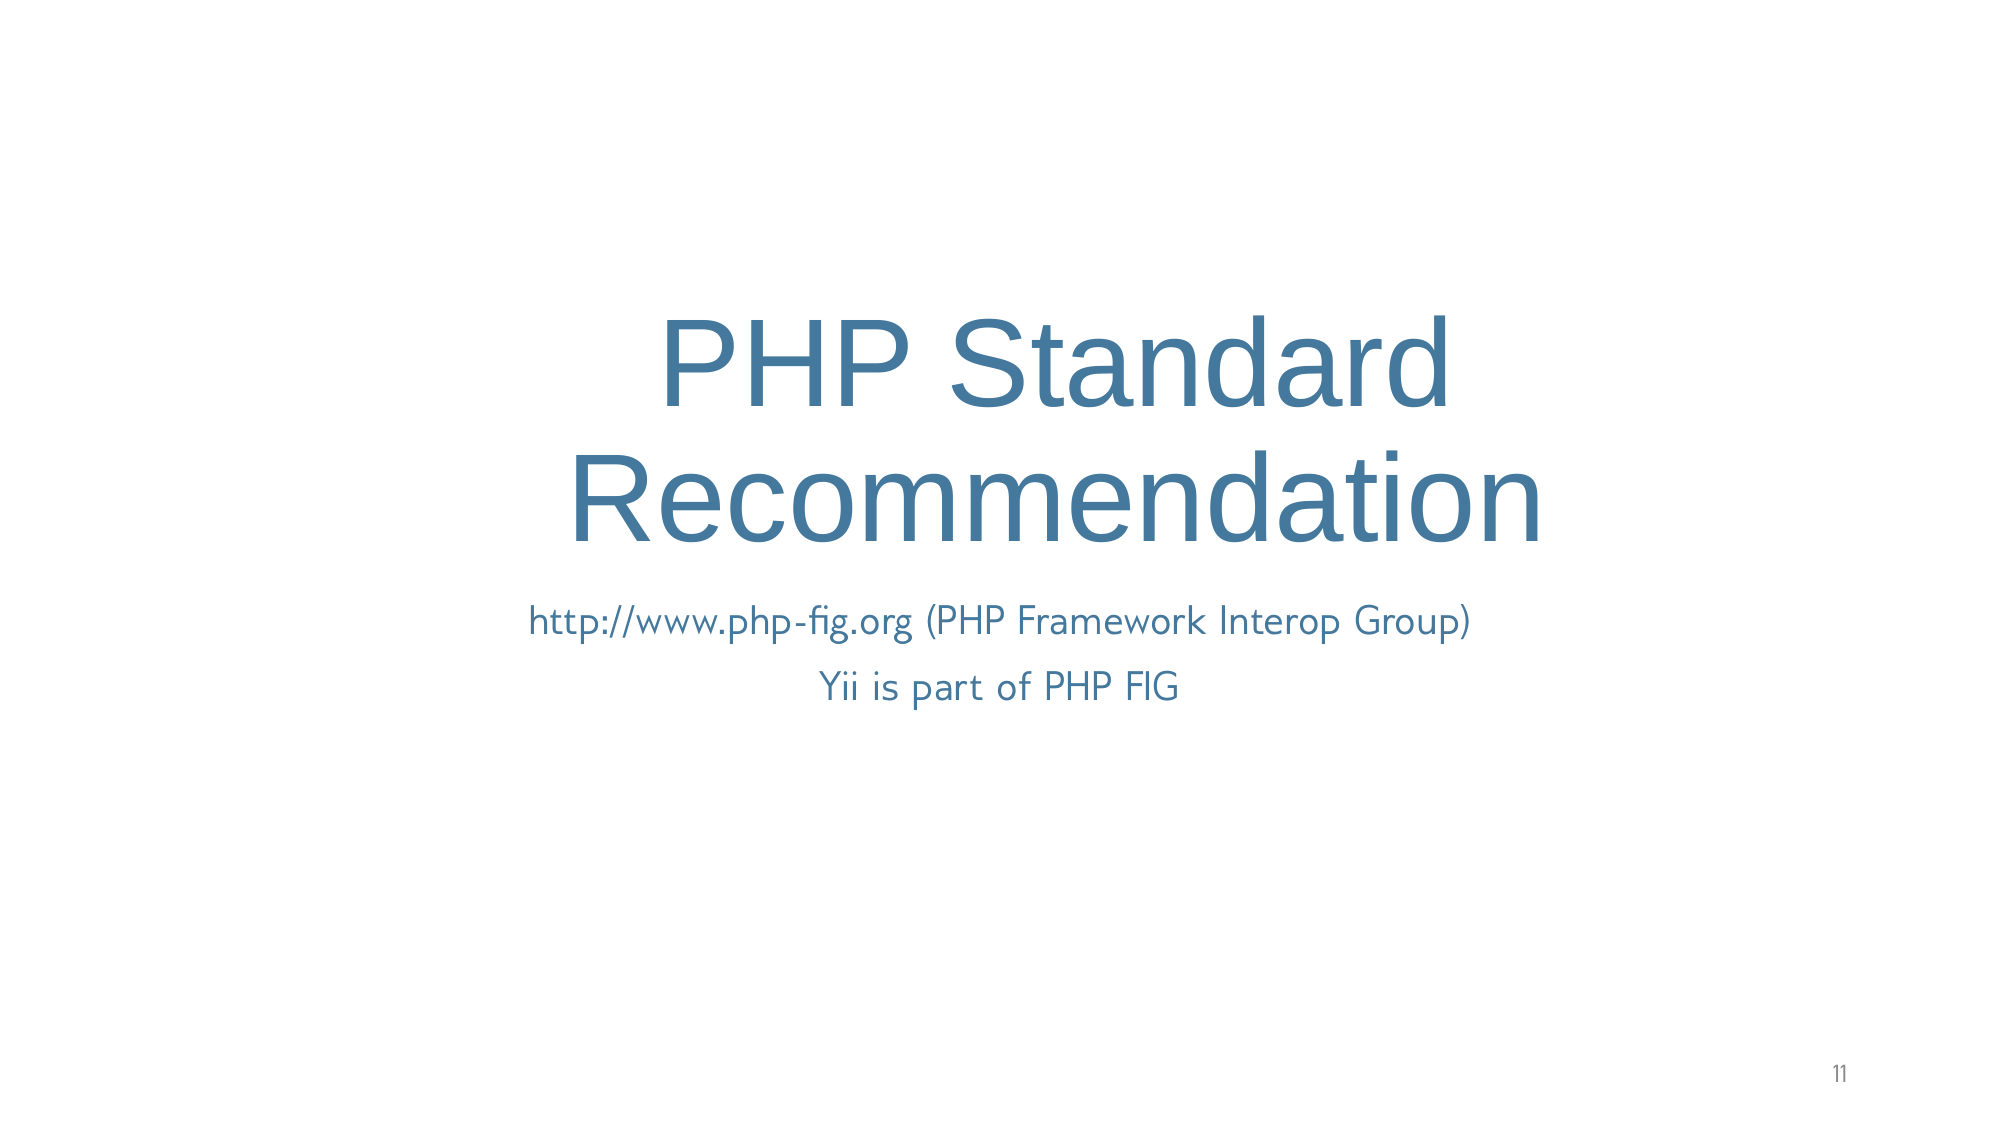

# PHP Standard Recommendation
http://www.php-fig.org (PHP Framework Interop Group)
Yii is part of PHP FIG

11